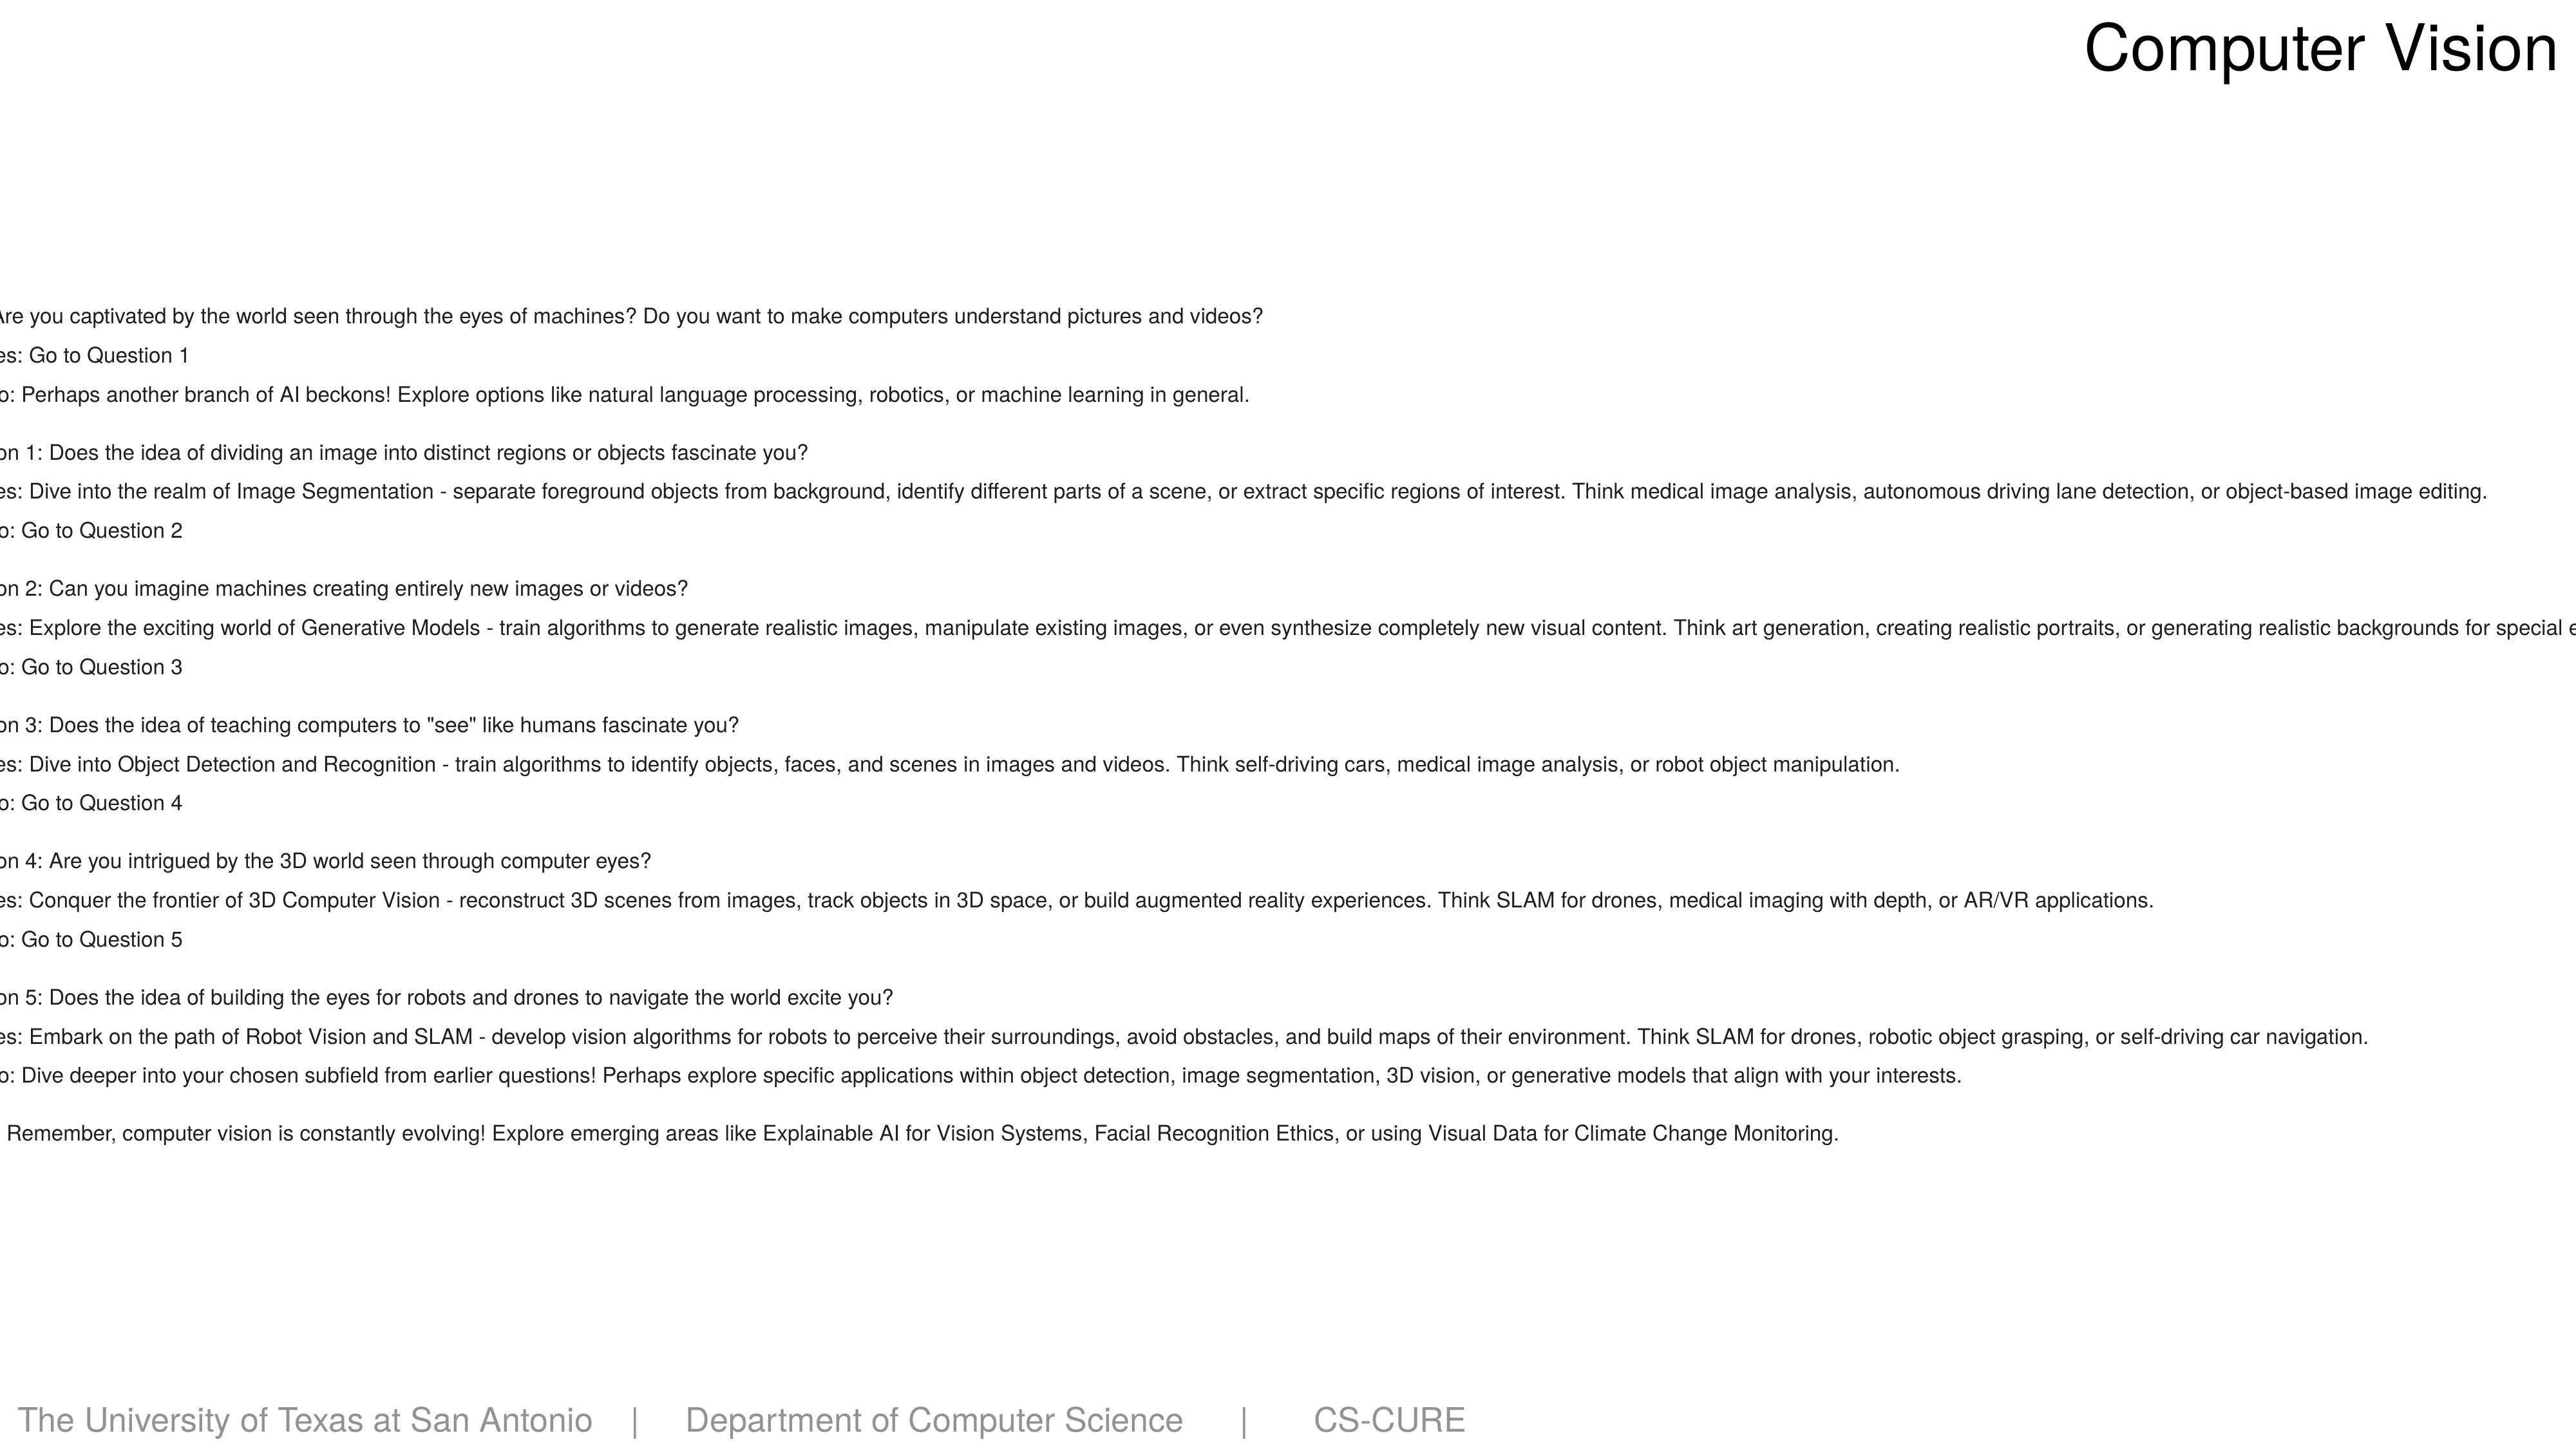

Computer Vision
Start: Are you captivated by the world seen through the eyes of machines? Do you want to make computers understand pictures and videos?
Yes: Go to Question 1
No: Perhaps another branch of AI beckons! Explore options like natural language processing, robotics, or machine learning in general.
Question 1: Does the idea of dividing an image into distinct regions or objects fascinate you?
Yes: Dive into the realm of Image Segmentation - separate foreground objects from background, identify different parts of a scene, or extract specific regions of interest. Think medical image analysis, autonomous driving lane detection, or object-based image editing.
No: Go to Question 2
Question 2: Can you imagine machines creating entirely new images or videos?
Yes: Explore the exciting world of Generative Models - train algorithms to generate realistic images, manipulate existing images, or even synthesize completely new visual content. Think art generation, creating realistic portraits, or generating realistic backgrounds for special effects.
No: Go to Question 3
Question 3: Does the idea of teaching computers to "see" like humans fascinate you?
Yes: Dive into Object Detection and Recognition - train algorithms to identify objects, faces, and scenes in images and videos. Think self-driving cars, medical image analysis, or robot object manipulation.
No: Go to Question 4
Question 4: Are you intrigued by the 3D world seen through computer eyes?
Yes: Conquer the frontier of 3D Computer Vision - reconstruct 3D scenes from images, track objects in 3D space, or build augmented reality experiences. Think SLAM for drones, medical imaging with depth, or AR/VR applications.
No: Go to Question 5
Question 5: Does the idea of building the eyes for robots and drones to navigate the world excite you?
Yes: Embark on the path of Robot Vision and SLAM - develop vision algorithms for robots to perceive their surroundings, avoid obstacles, and build maps of their environment. Think SLAM for drones, robotic object grasping, or self-driving car navigation.
No: Dive deeper into your chosen subfield from earlier questions! Perhaps explore specific applications within object detection, image segmentation, 3D vision, or generative models that align with your interests.
Bonus: Remember, computer vision is constantly evolving! Explore emerging areas like Explainable AI for Vision Systems, Facial Recognition Ethics, or using Visual Data for Climate Change Monitoring.
55